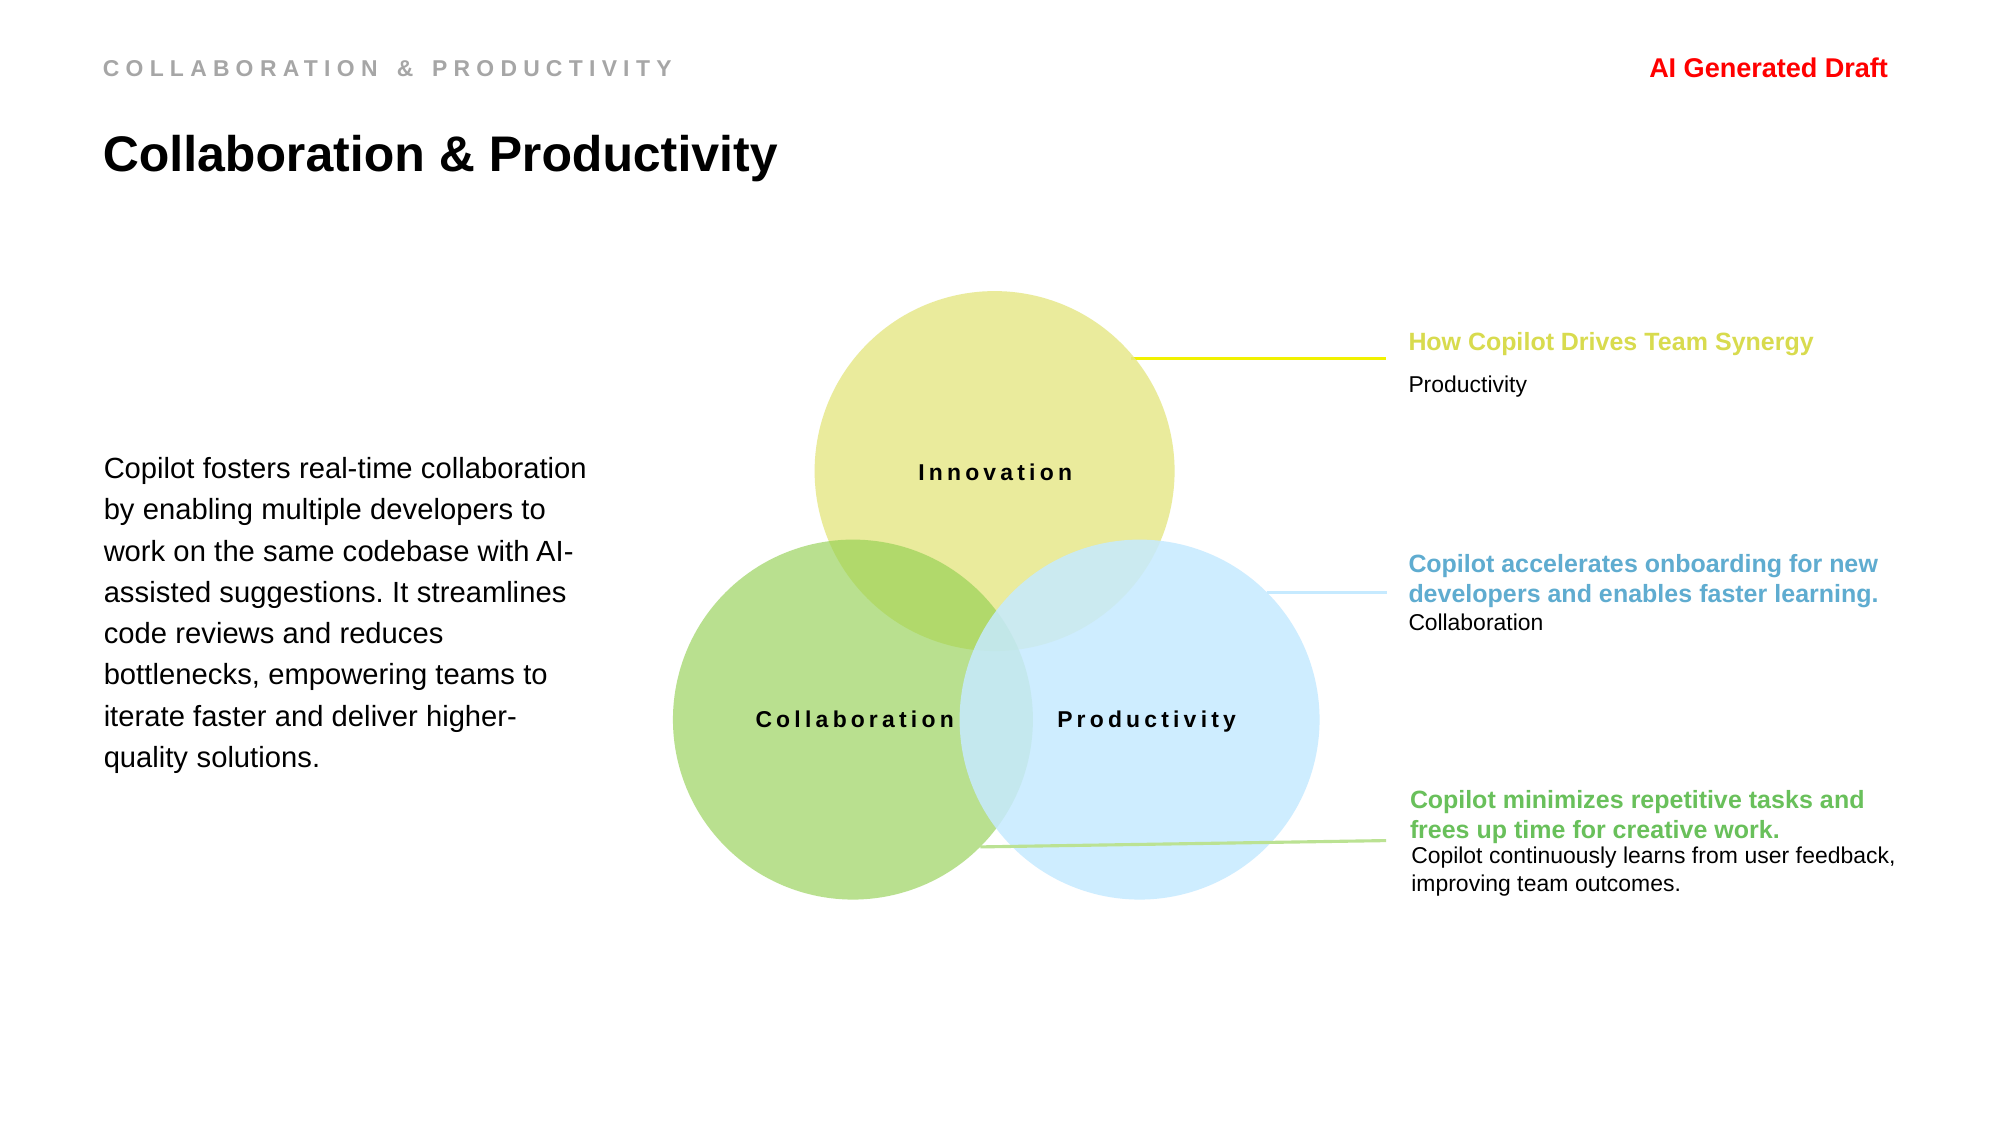

AI Generated Draft
COLLABORATION & PRODUCTIVITY
Collaboration & Productivity
How Copilot Drives Team Synergy
Copilot fosters real-time collaboration by enabling multiple developers to work on the same codebase with AI-assisted suggestions. It streamlines code reviews and reduces bottlenecks, empowering teams to iterate faster and deliver higher-quality solutions.
Productivity
Innovation
Copilot accelerates onboarding for new developers and enables faster learning.
Collaboration
Collaboration
Productivity
Copilot minimizes repetitive tasks and frees up time for creative work.
Copilot continuously learns from user feedback, improving team outcomes.